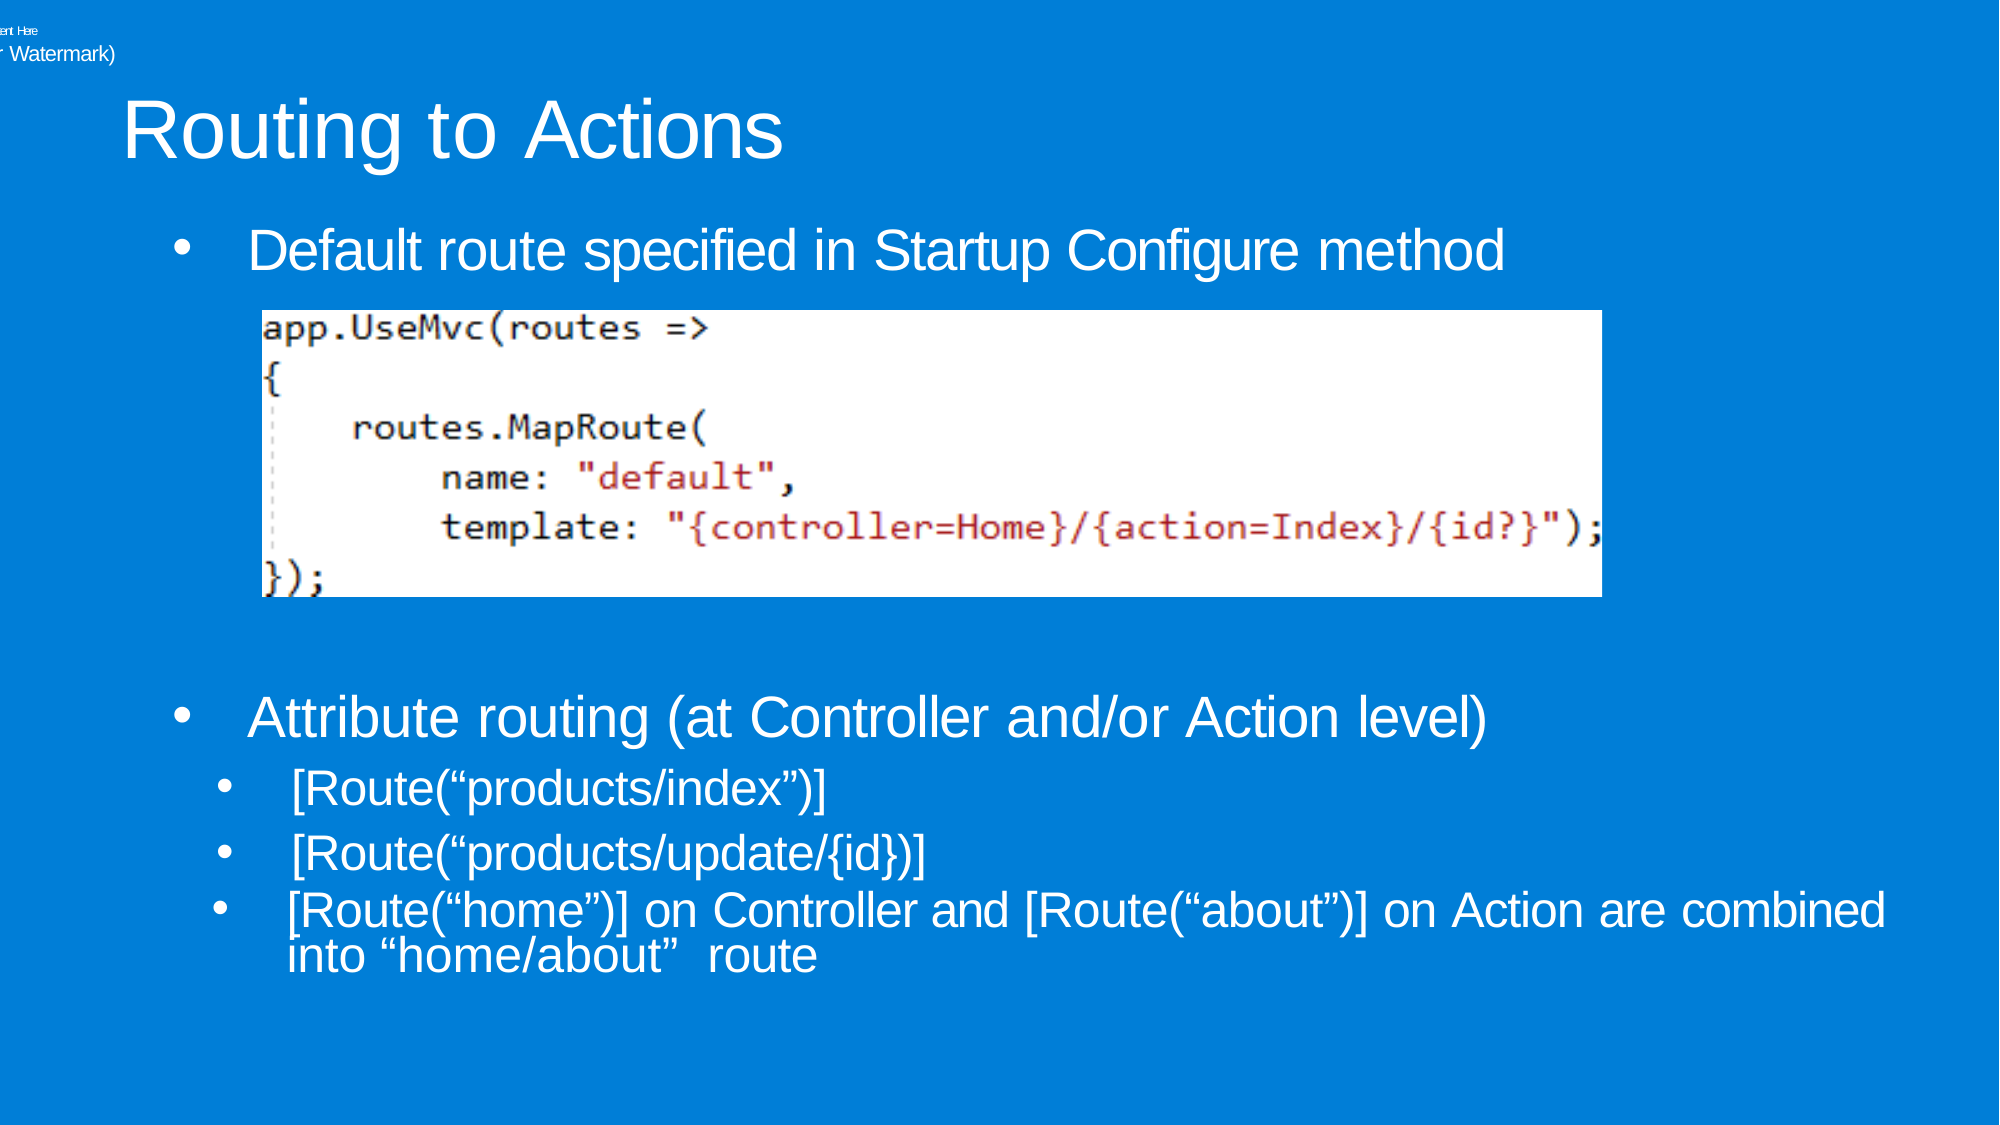

No Content Here
(Reserved for Watermark)
# Routing to Actions
Default route specified in Startup Configure method

Attribute routing (at Controller and/or Action level)
[Route(“products/index”)]
[Route(“products/update/{id})]
[Route(“home”)] on Controller and [Route(“about”)] on Action are combined into “home/about”  route